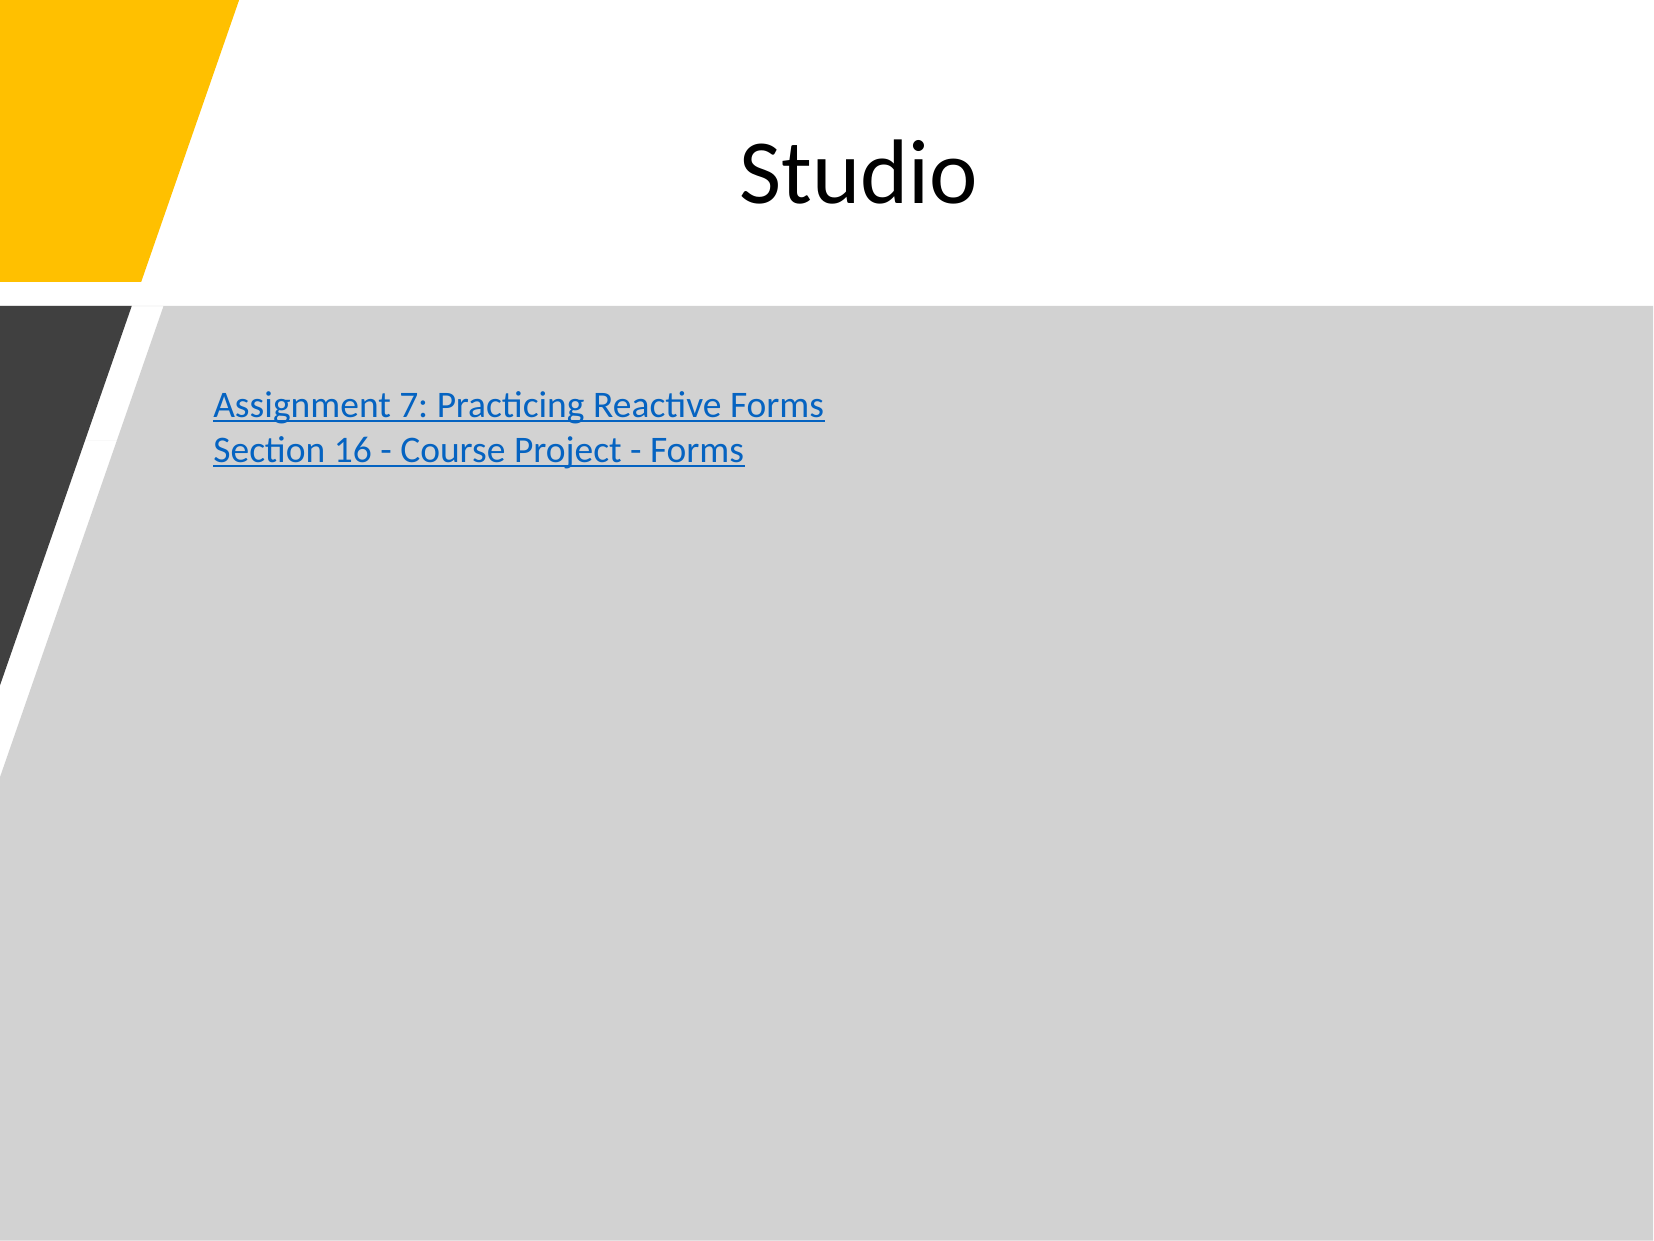

# Studio

Assignment 7: Practicing Reactive Forms
Section 16 - Course Project - Forms